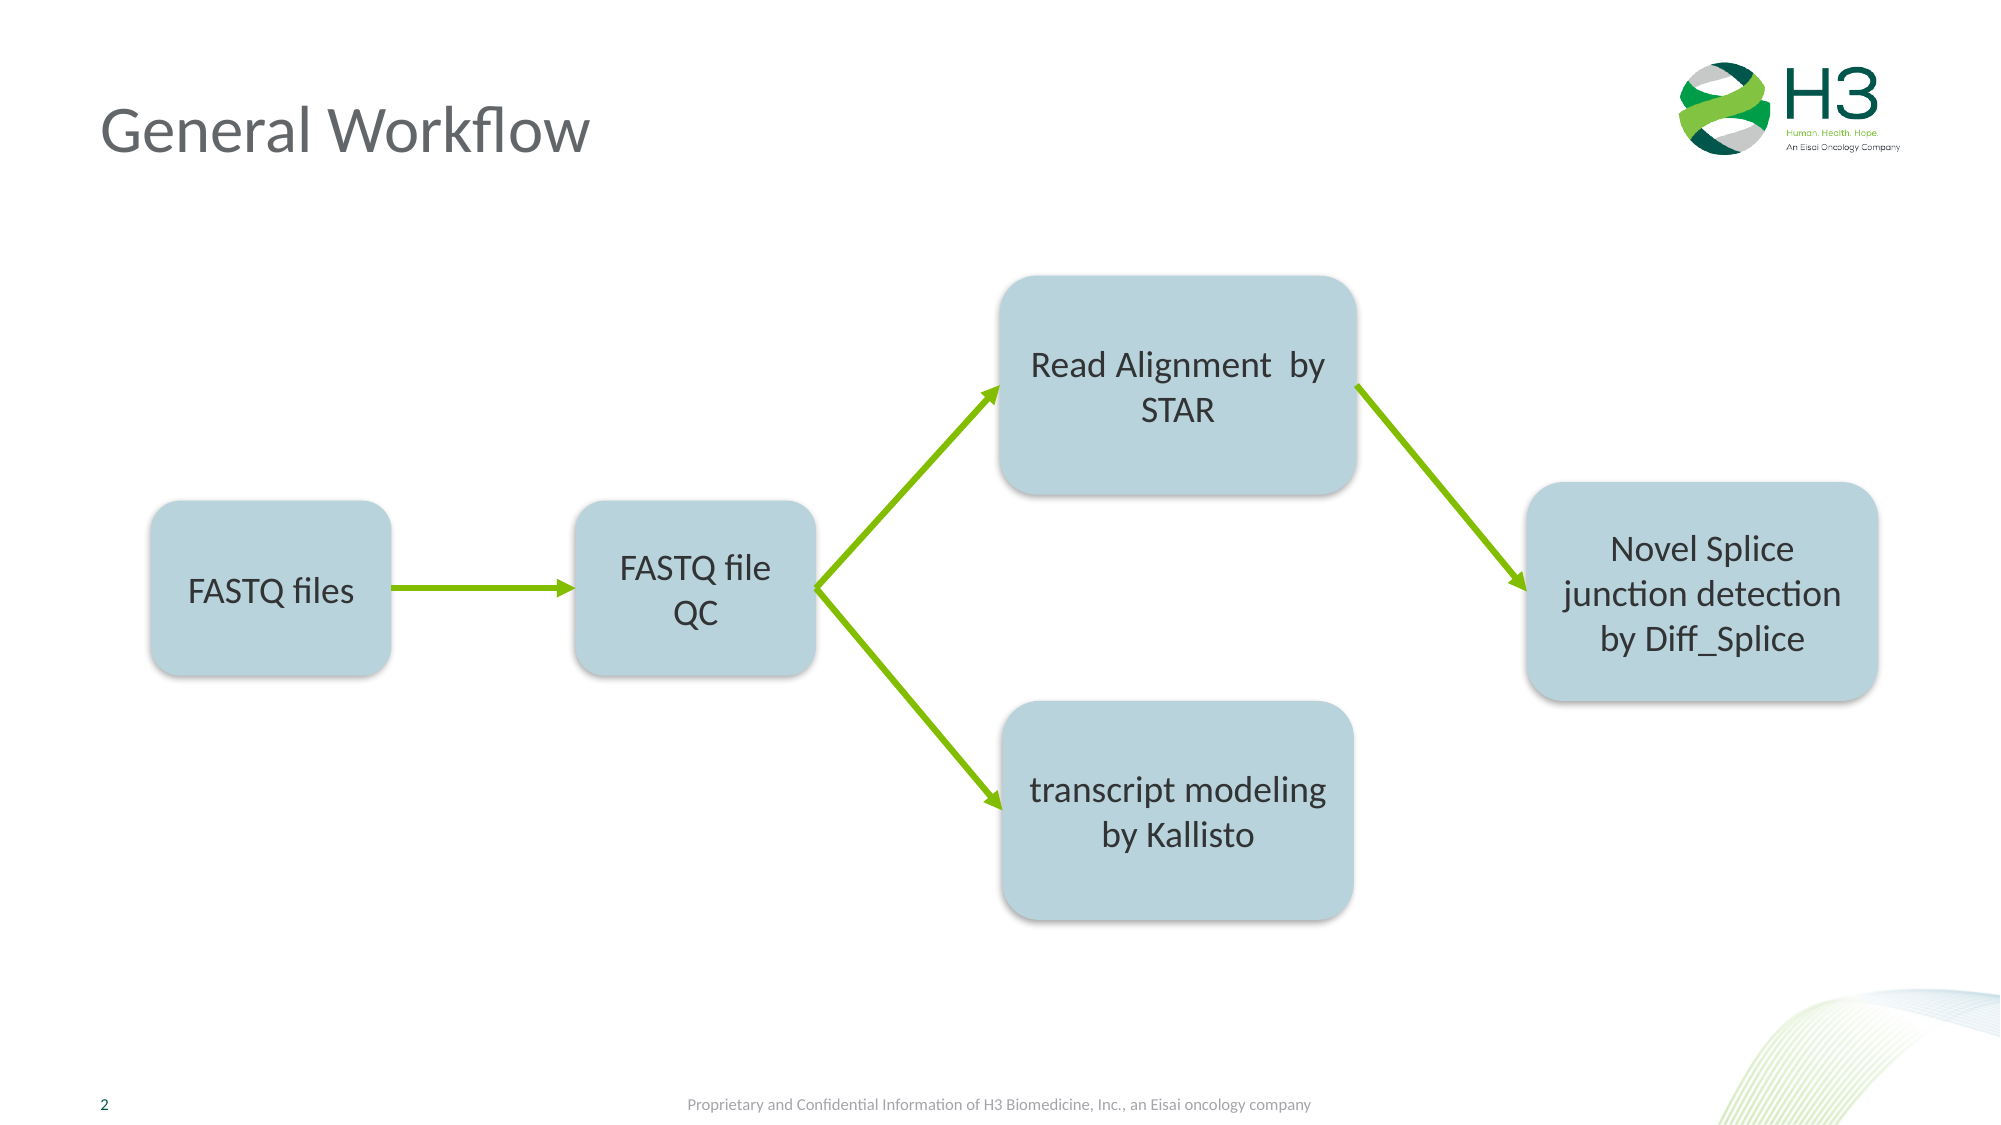

# General Workflow
Read Alignment  by STAR
Novel Splice junction detection by Diff_Splice
FASTQ files
FASTQ file QC
transcript modeling by Kallisto
Proprietary and Confidential Information of H3 Biomedicine, Inc., an Eisai oncology company
2